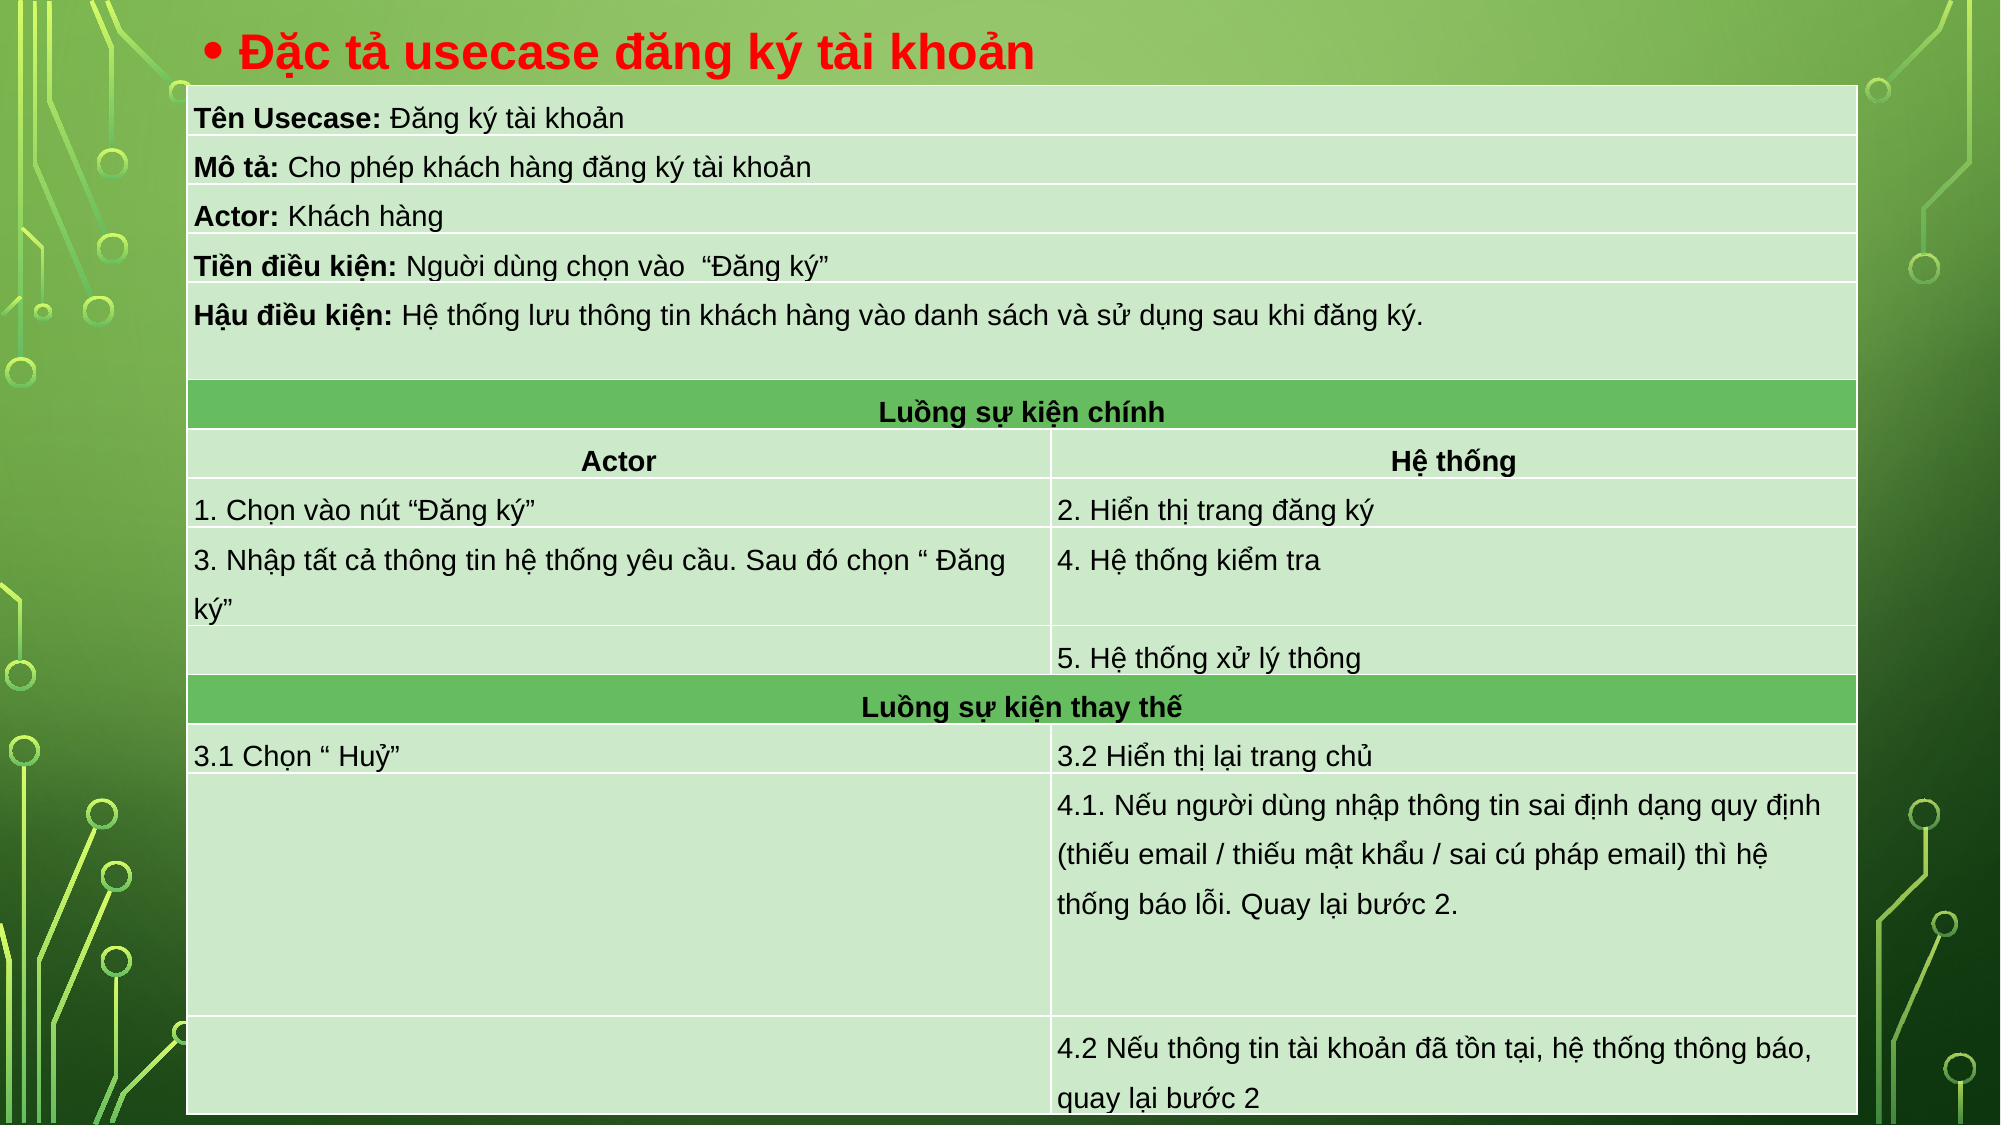

Đặc tả usecase đăng ký tài khoản
| Tên Usecase: Đăng ký tài khoản |  |
| --- | --- |
| Mô tả: Cho phép khách hàng đăng ký tài khoản |  |
| Actor: Khách hàng |  |
| Tiền điều kiện: Nguời dùng chọn vào “Đăng ký” |  |
| Hậu điều kiện: Hệ thống lưu thông tin khách hàng vào danh sách và sử dụng sau khi đăng ký. |  |
| Luồng sự kiện chính |  |
| Actor | Hệ thống |
| 1. Chọn vào nút “Đăng ký” | 2. Hiển thị trang đăng ký |
| 3. Nhập tất cả thông tin hệ thống yêu cầu. Sau đó chọn “ Đăng ký” | 4. Hệ thống kiểm tra |
|  | 5. Hệ thống xử lý thông |
| Luồng sự kiện thay thế |  |
| 3.1 Chọn “ Huỷ” | 3.2 Hiển thị lại trang chủ |
|  | 4.1. Nếu người dùng nhập thông tin sai định dạng quy định (thiếu email / thiếu mật khẩu / sai cú pháp email) thì hệ thống báo lỗi. Quay lại bước 2. |
|  | 4.2 Nếu thông tin tài khoản đã tồn tại, hệ thống thông báo, quay lại bước 2 |
#